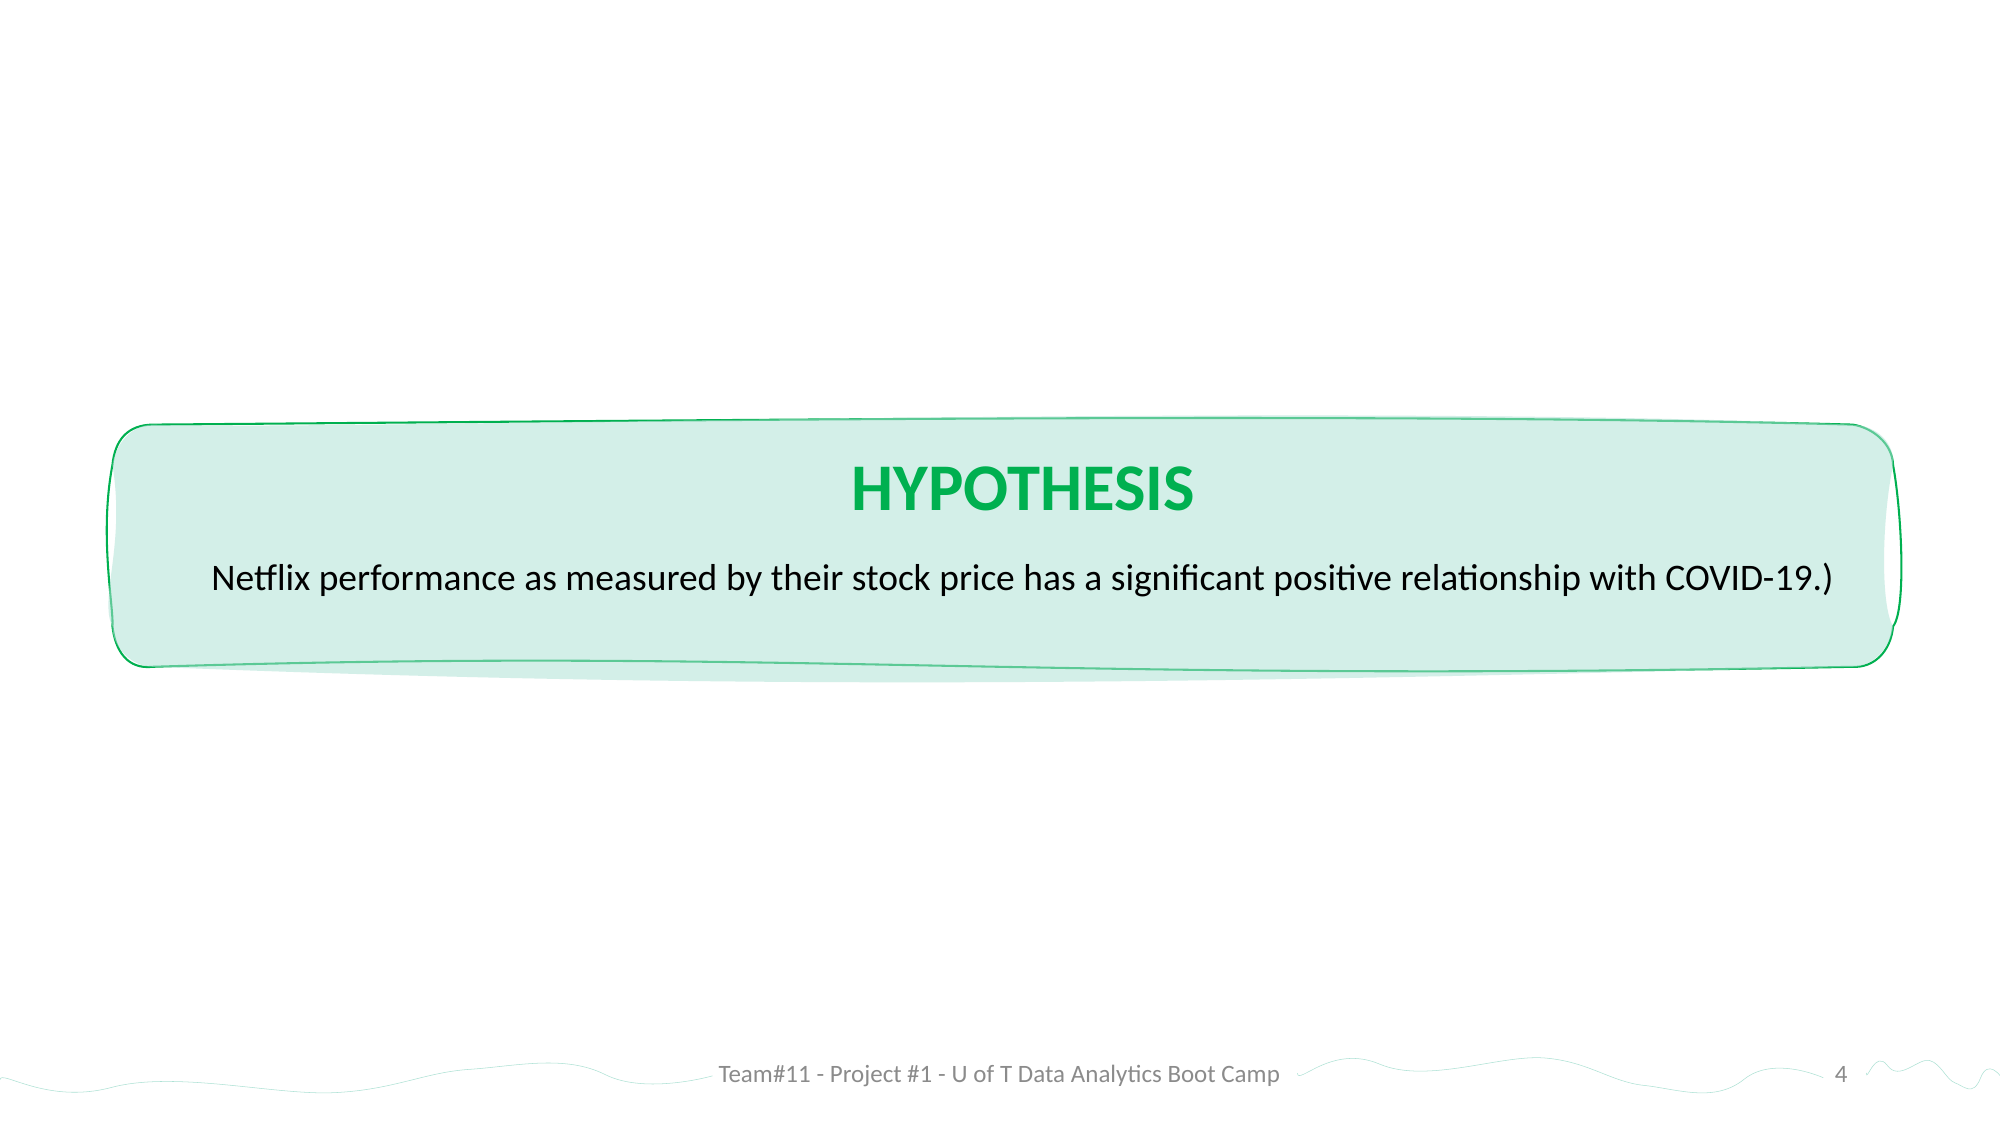

HYPOTHESIS
Netflix performance as measured by their stock price has a significant positive relationship with COVID-19.)
Team#11 - Project #1 - U of T Data Analytics Boot Camp
4